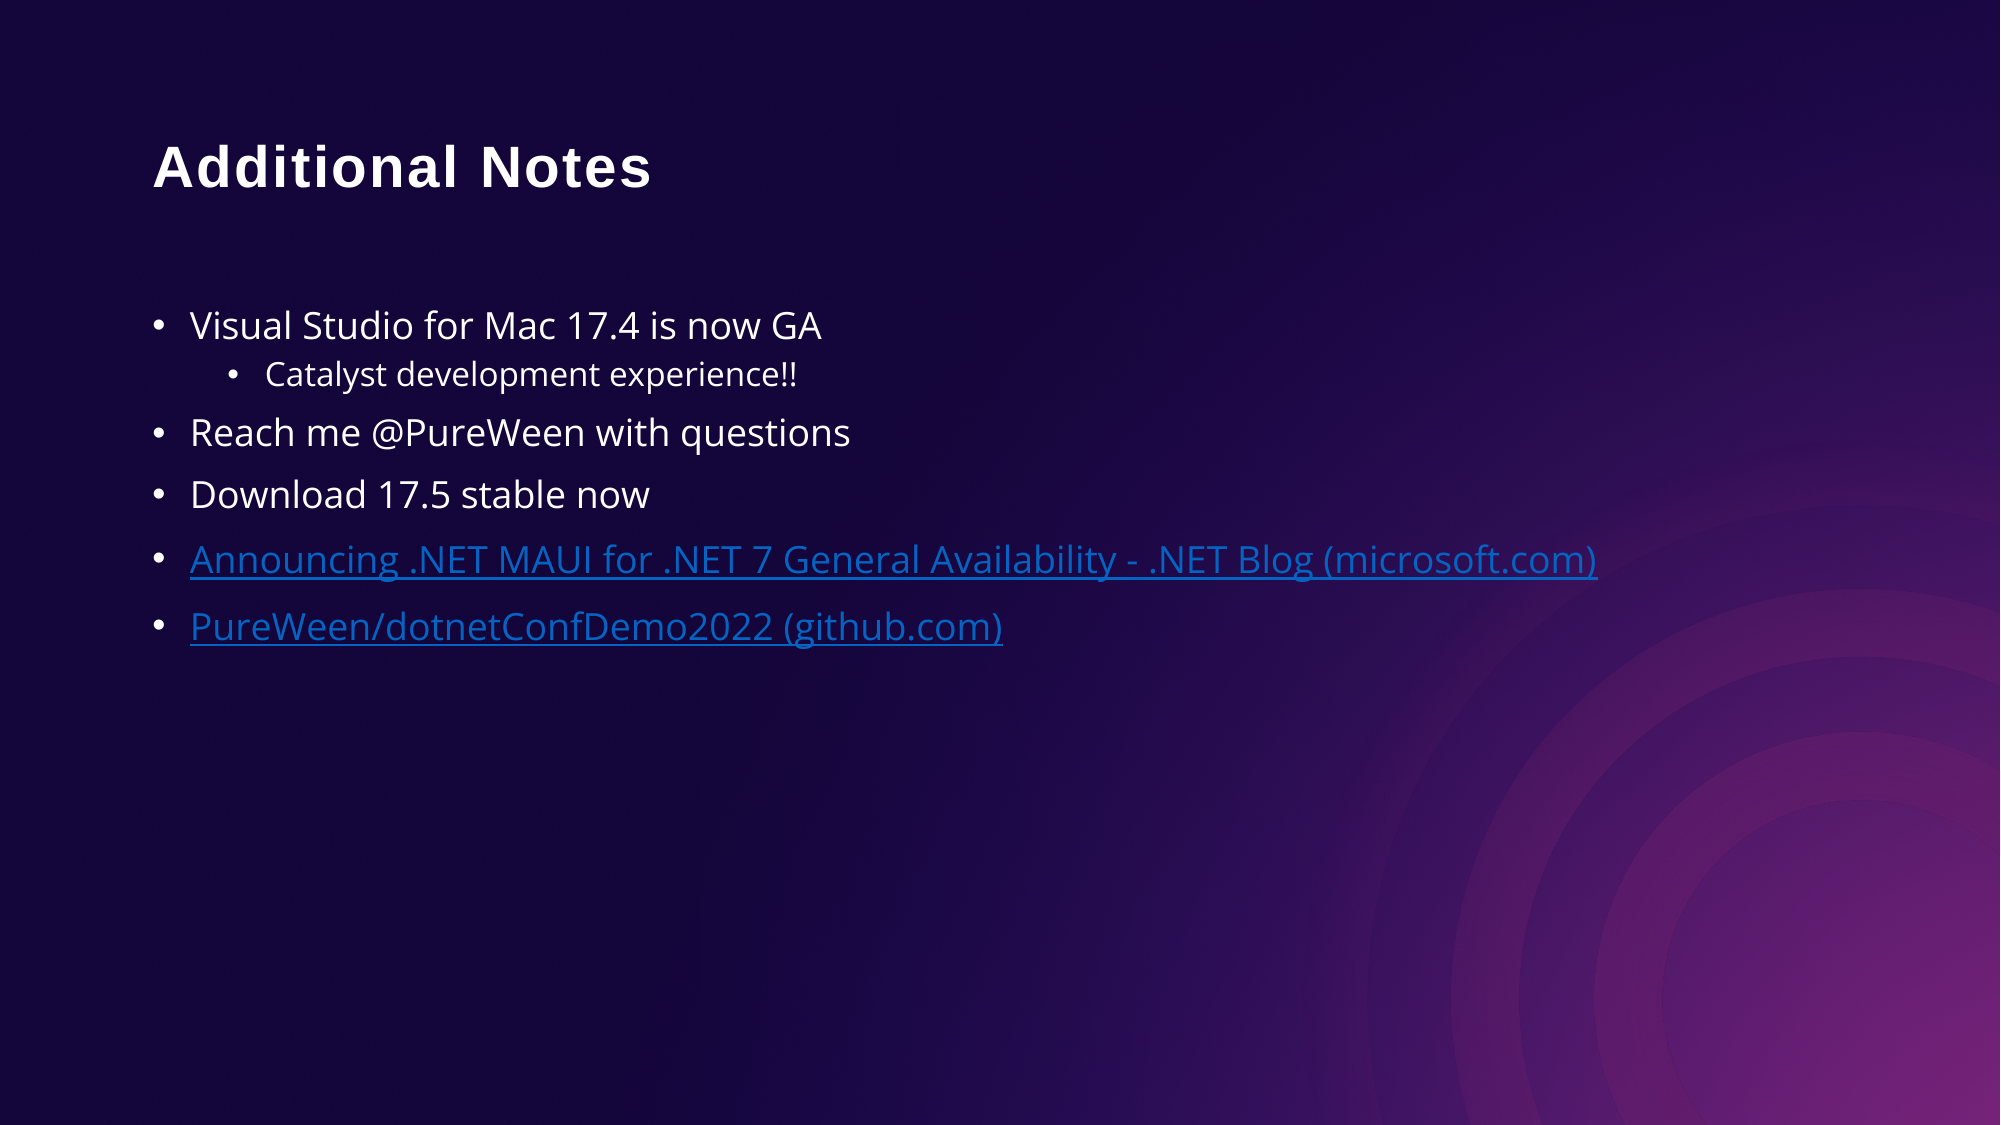

# Additional Notes
Visual Studio for Mac 17.4 is now GA
Catalyst development experience!!
Reach me @PureWeen with questions
Download 17.5 stable now
Announcing .NET MAUI for .NET 7 General Availability - .NET Blog (microsoft.com)
PureWeen/dotnetConfDemo2022 (github.com)